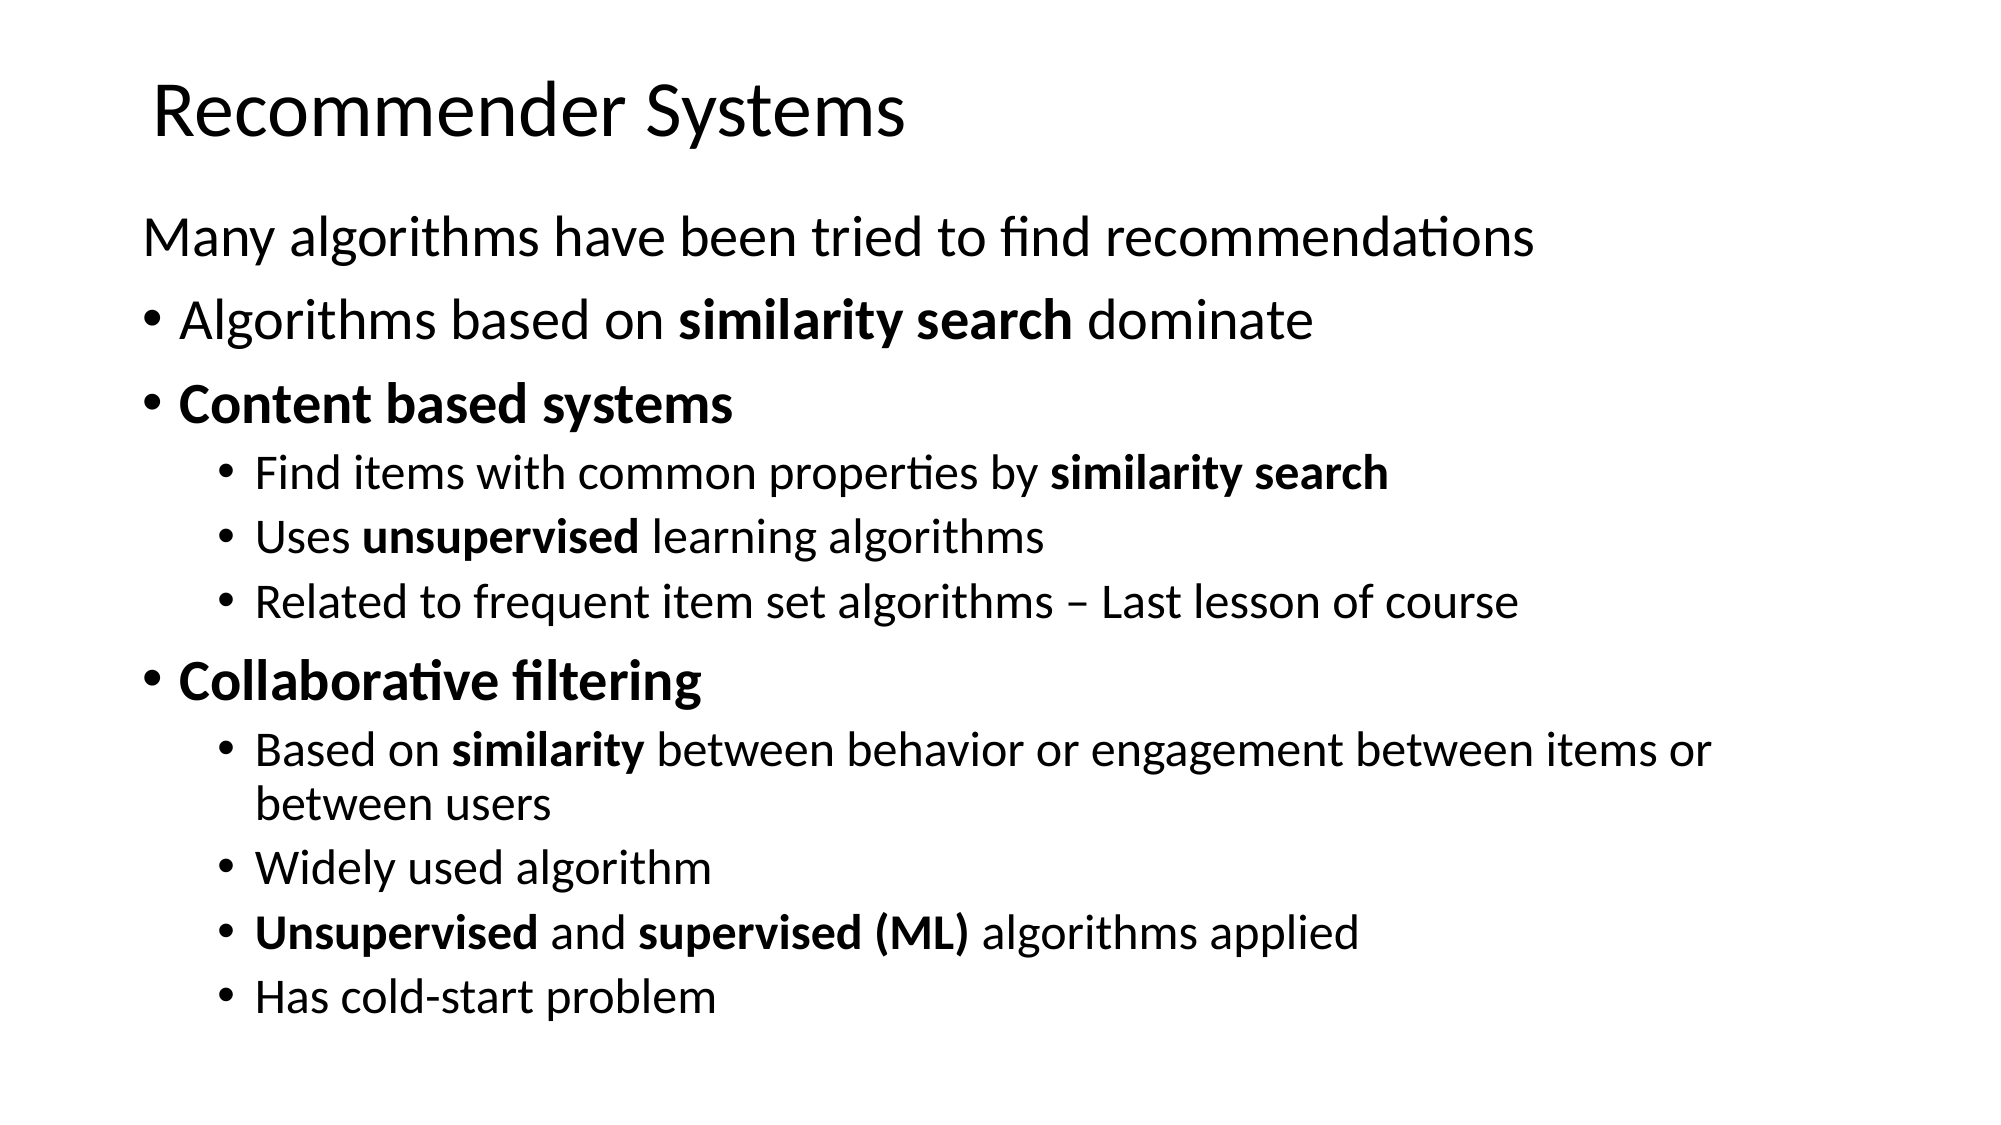

# Recommender Systems
Many algorithms have been tried to find recommendations
Algorithms based on similarity search dominate
Content based systems
Find items with common properties by similarity search
Uses unsupervised learning algorithms
Related to frequent item set algorithms – Last lesson of course
Collaborative filtering
Based on similarity between behavior or engagement between items or between users
Widely used algorithm
Unsupervised and supervised (ML) algorithms applied
Has cold-start problem